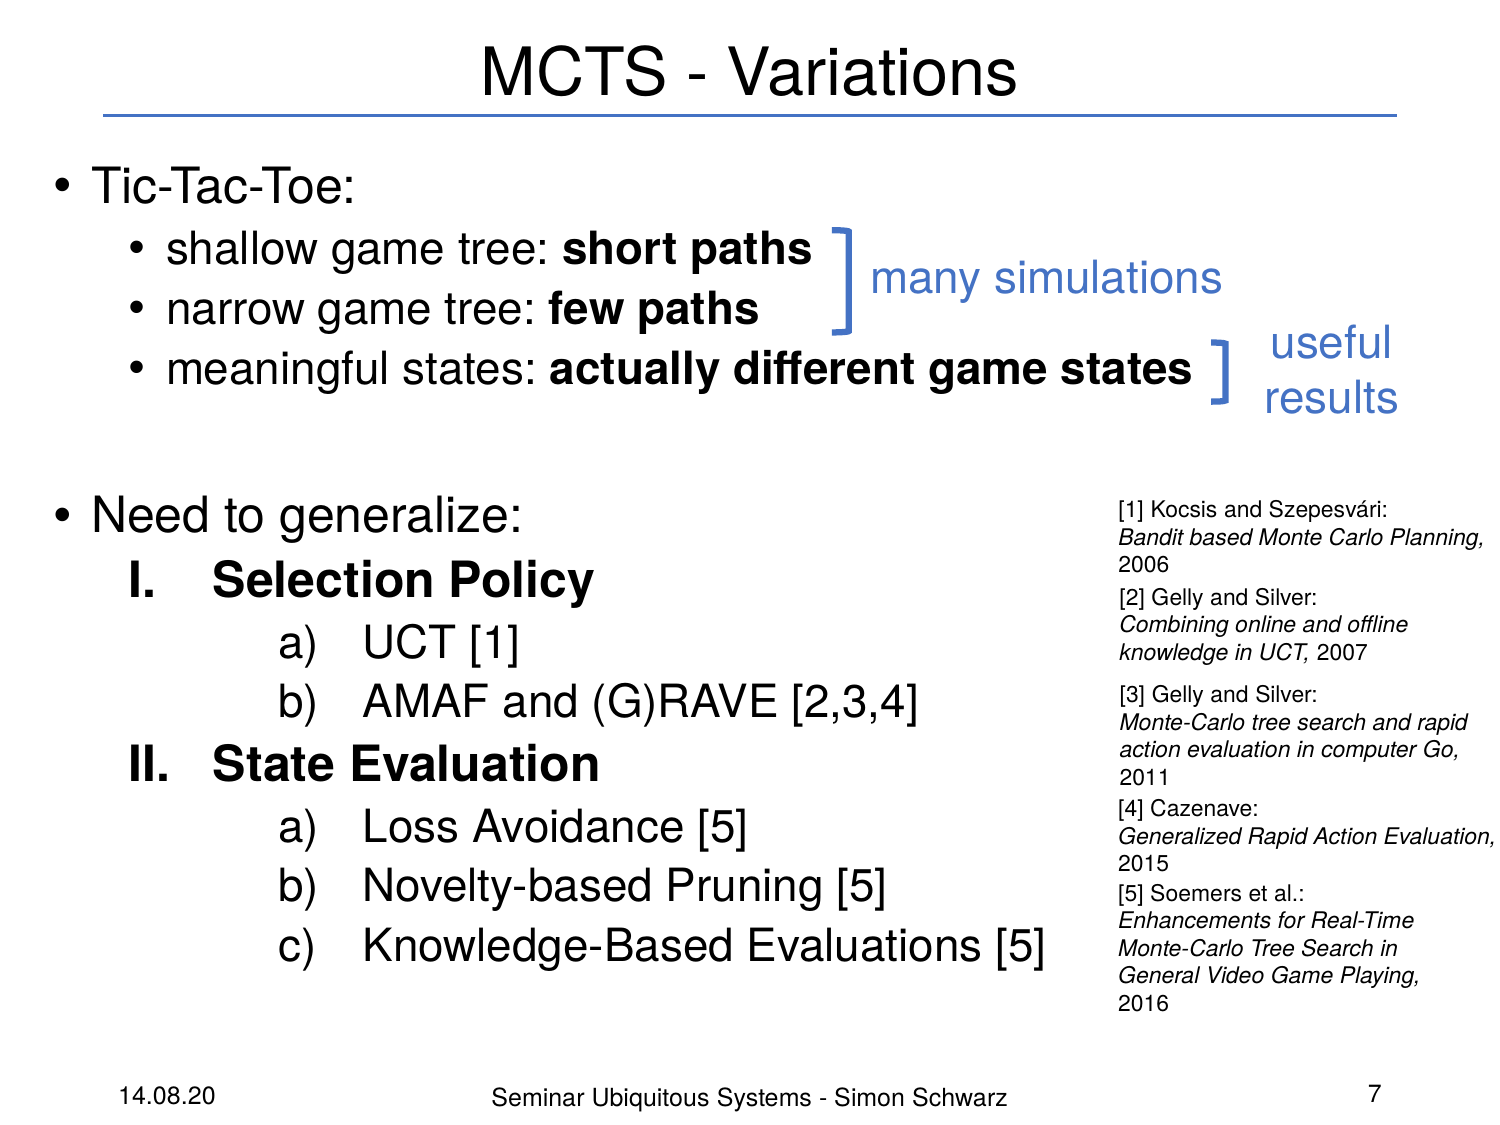

# MCTS - Variations
Tic-Tac-Toe:
shallow game tree: short paths
narrow game tree: few paths
meaningful states: actually different game states

Need to generalize:
Selection Policy
UCT [1]
AMAF and (G)RAVE [2,3,4]
State Evaluation
Loss Avoidance [5]
Novelty-based Pruning [5]
Knowledge-Based Evaluations [5]

many simulations
useful results

[1] Kocsis and Szepesvári:
Bandit based Monte Carlo Planning,
2006
[2] Gelly and Silver:
Combining online and offline knowledge in UCT, 2007

[3] Gelly and Silver:
Monte-Carlo tree search and rapid action evaluation in computer Go,
2011

[4] Cazenave:
Generalized Rapid Action Evaluation,
2015

[5] Soemers et al.:
Enhancements for Real-Time Monte-Carlo Tree Search in General Video Game Playing,
2016

14.08.20
7
Seminar Ubiquitous Systems - Simon Schwarz